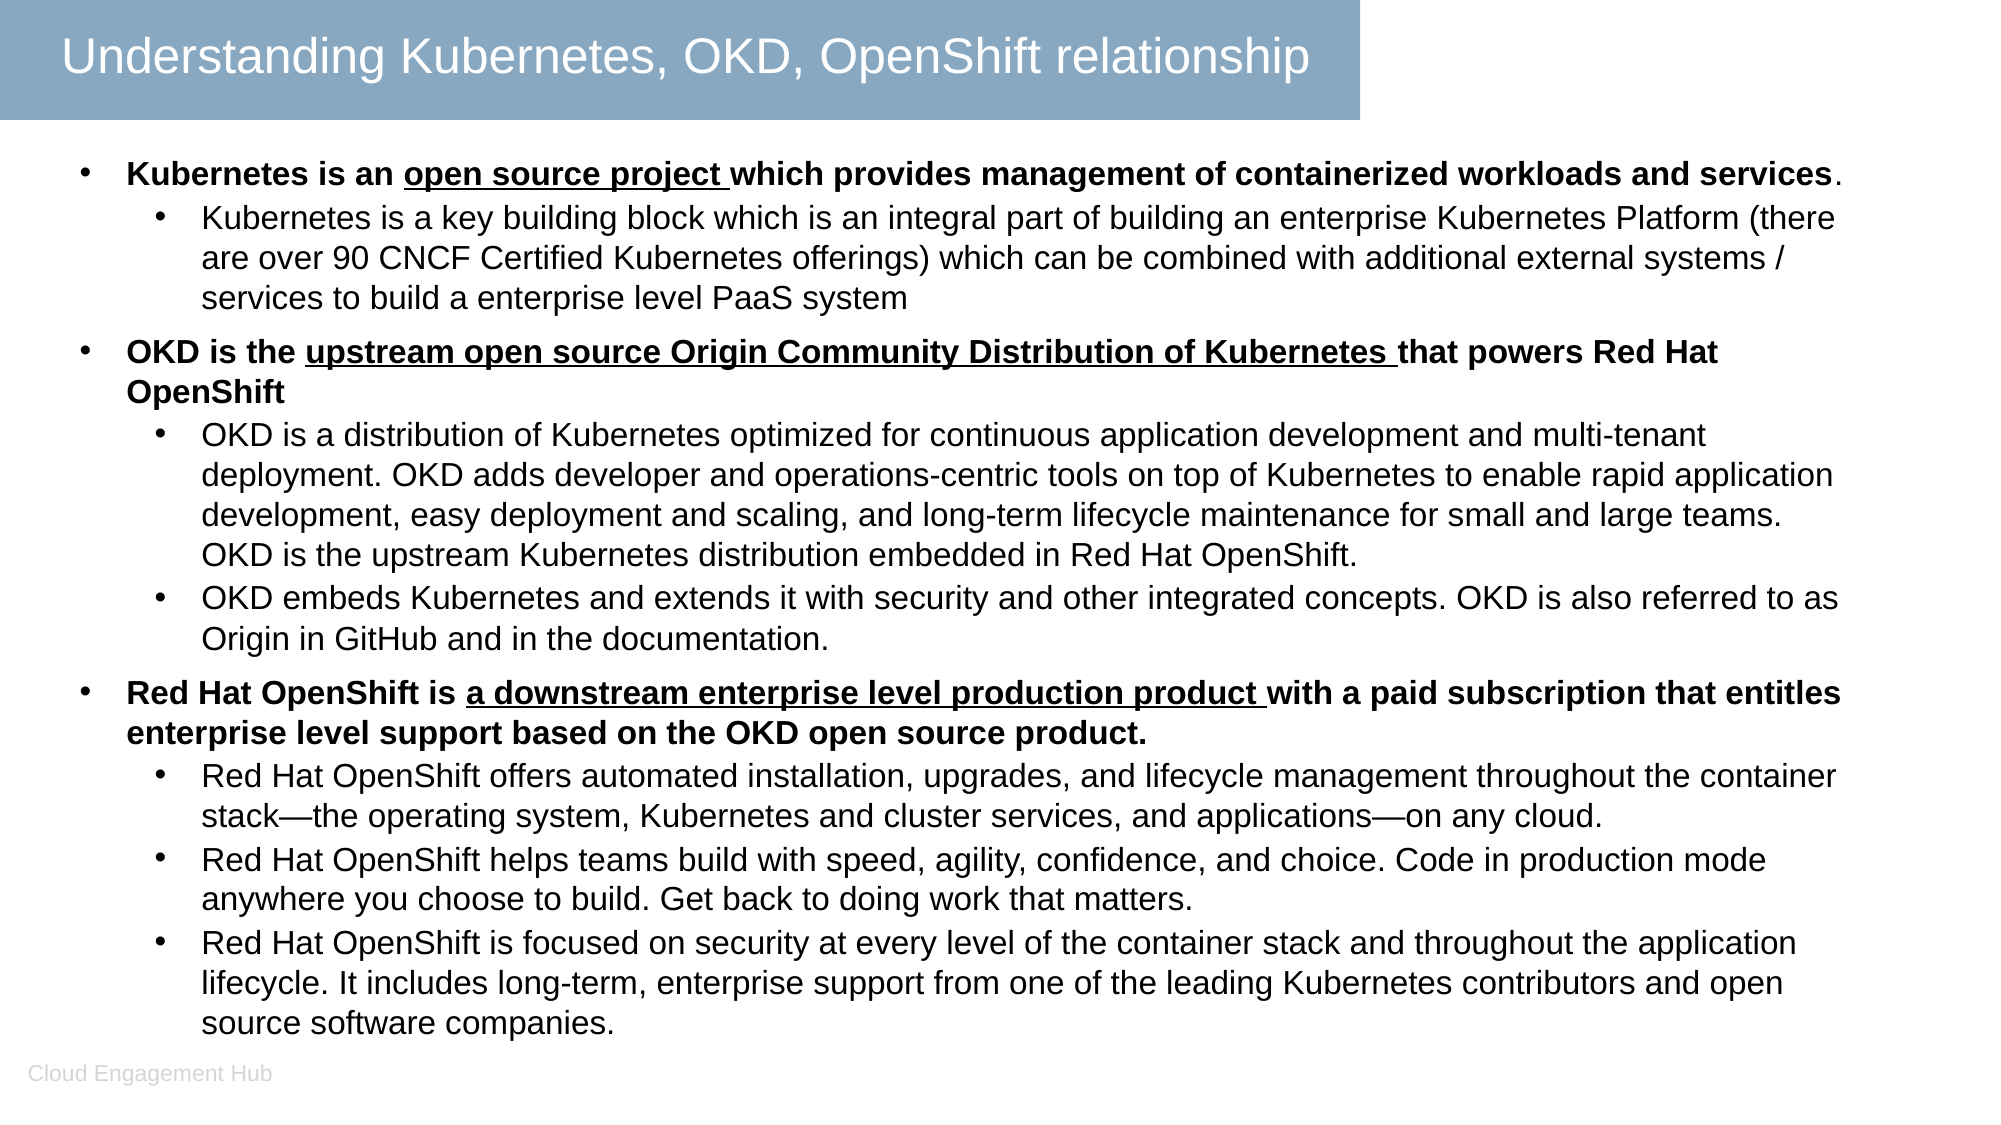

# Understanding Kubernetes, OKD, OpenShift relationship
Kubernetes is an open source project which provides management of containerized workloads and services.
Kubernetes is a key building block which is an integral part of building an enterprise Kubernetes Platform (there are over 90 CNCF Certified Kubernetes offerings) which can be combined with additional external systems / services to build a enterprise level PaaS system

OKD is the upstream open source Origin Community Distribution of Kubernetes that powers Red Hat OpenShift
OKD is a distribution of Kubernetes optimized for continuous application development and multi-tenant deployment. OKD adds developer and operations-centric tools on top of Kubernetes to enable rapid application development, easy deployment and scaling, and long-term lifecycle maintenance for small and large teams. OKD is the upstream Kubernetes distribution embedded in Red Hat OpenShift.
OKD embeds Kubernetes and extends it with security and other integrated concepts. OKD is also referred to as Origin in GitHub and in the documentation.

Red Hat OpenShift is a downstream enterprise level production product with a paid subscription that entitles enterprise level support based on the OKD open source product.
Red Hat OpenShift offers automated installation, upgrades, and lifecycle management throughout the container stack—the operating system, Kubernetes and cluster services, and applications—on any cloud.
Red Hat OpenShift helps teams build with speed, agility, confidence, and choice. Code in production mode anywhere you choose to build. Get back to doing work that matters.
Red Hat OpenShift is focused on security at every level of the container stack and throughout the application lifecycle. It includes long-term, enterprise support from one of the leading Kubernetes contributors and open source software companies.